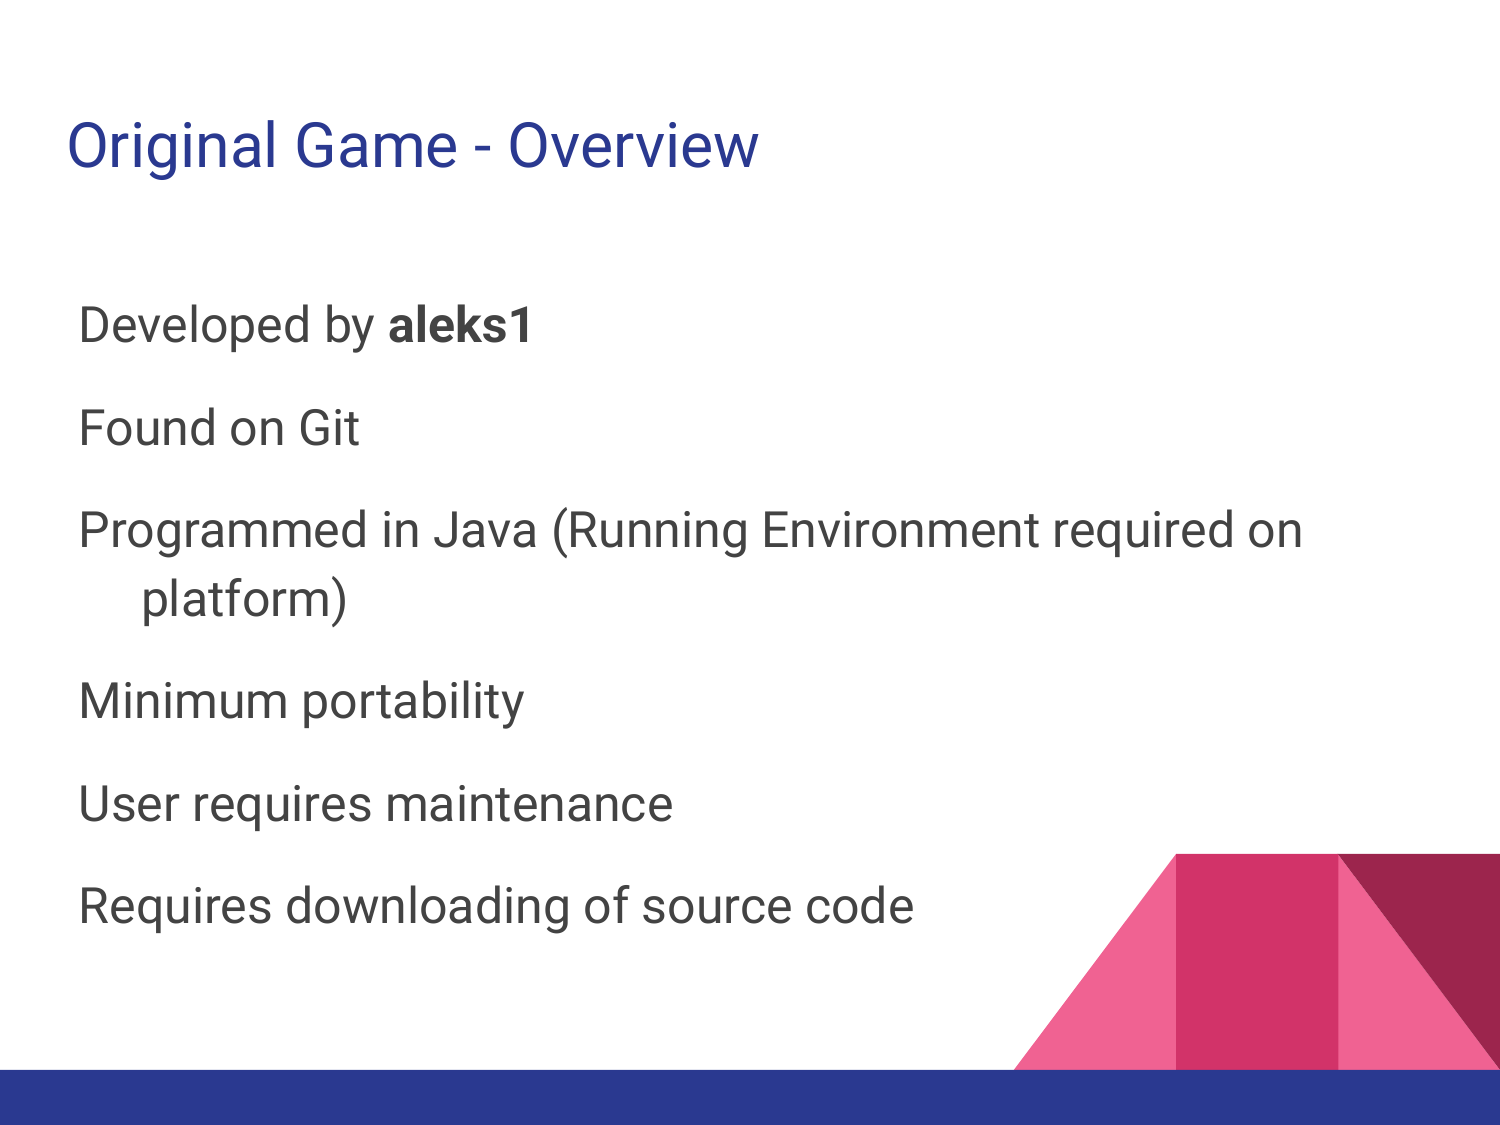

# Original Game - Overview
Developed by aleks1
Found on Git
Programmed in Java (Running Environment required on platform)
Minimum portability
User requires maintenance
Requires downloading of source code